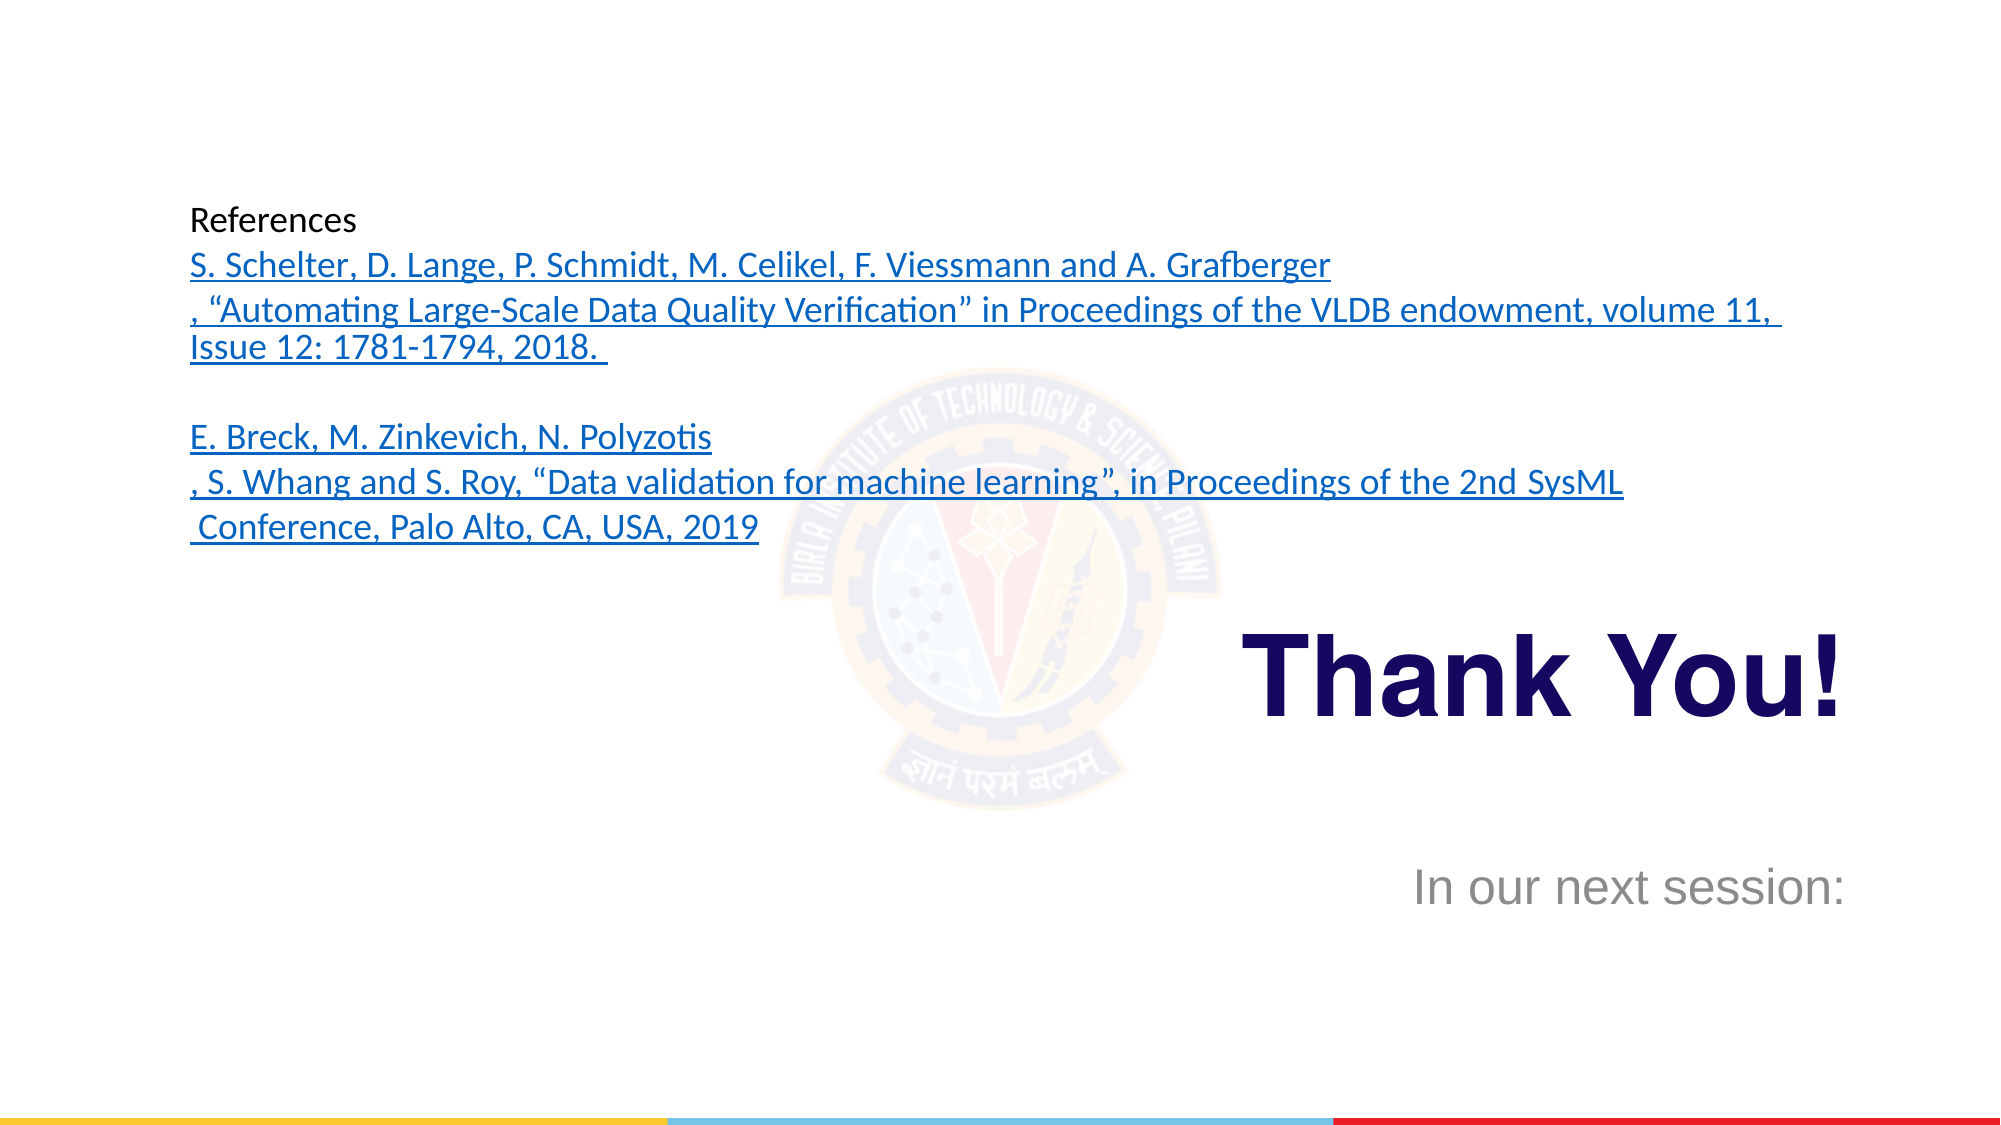

References
S. Schelter, D. Lange, P. Schmidt, M. Celikel, F. Viessmann and A. Grafberger, “Automating Large-Scale Data Quality Verification” in Proceedings of the VLDB endowment, volume 11, Issue 12: 1781-1794, 2018.

E. Breck, M. Zinkevich, N. Polyzotis, S. Whang and S. Roy, “Data validation for machine learning”, in Proceedings of the 2nd SysML Conference, Palo Alto, CA, USA, 2019
# Thank You!
In our next session: